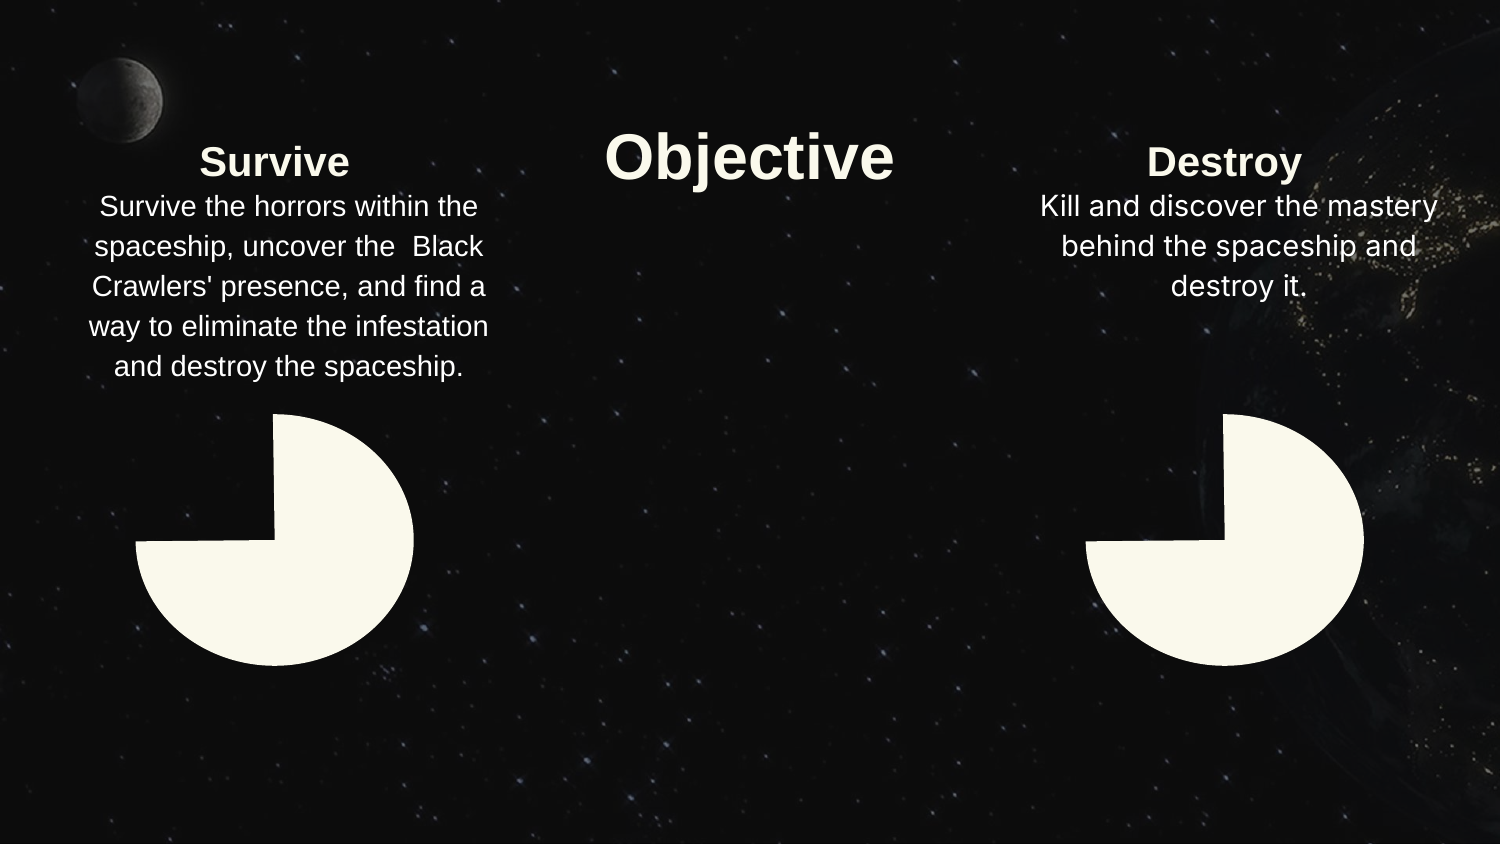

Survive
Survive the horrors within the spaceship, uncover the  Black Crawlers' presence, and find a way to eliminate the infestation and destroy the spaceship.

# Objective
Destroy
Kill and discover the mastery behind the spaceship and destroy it.